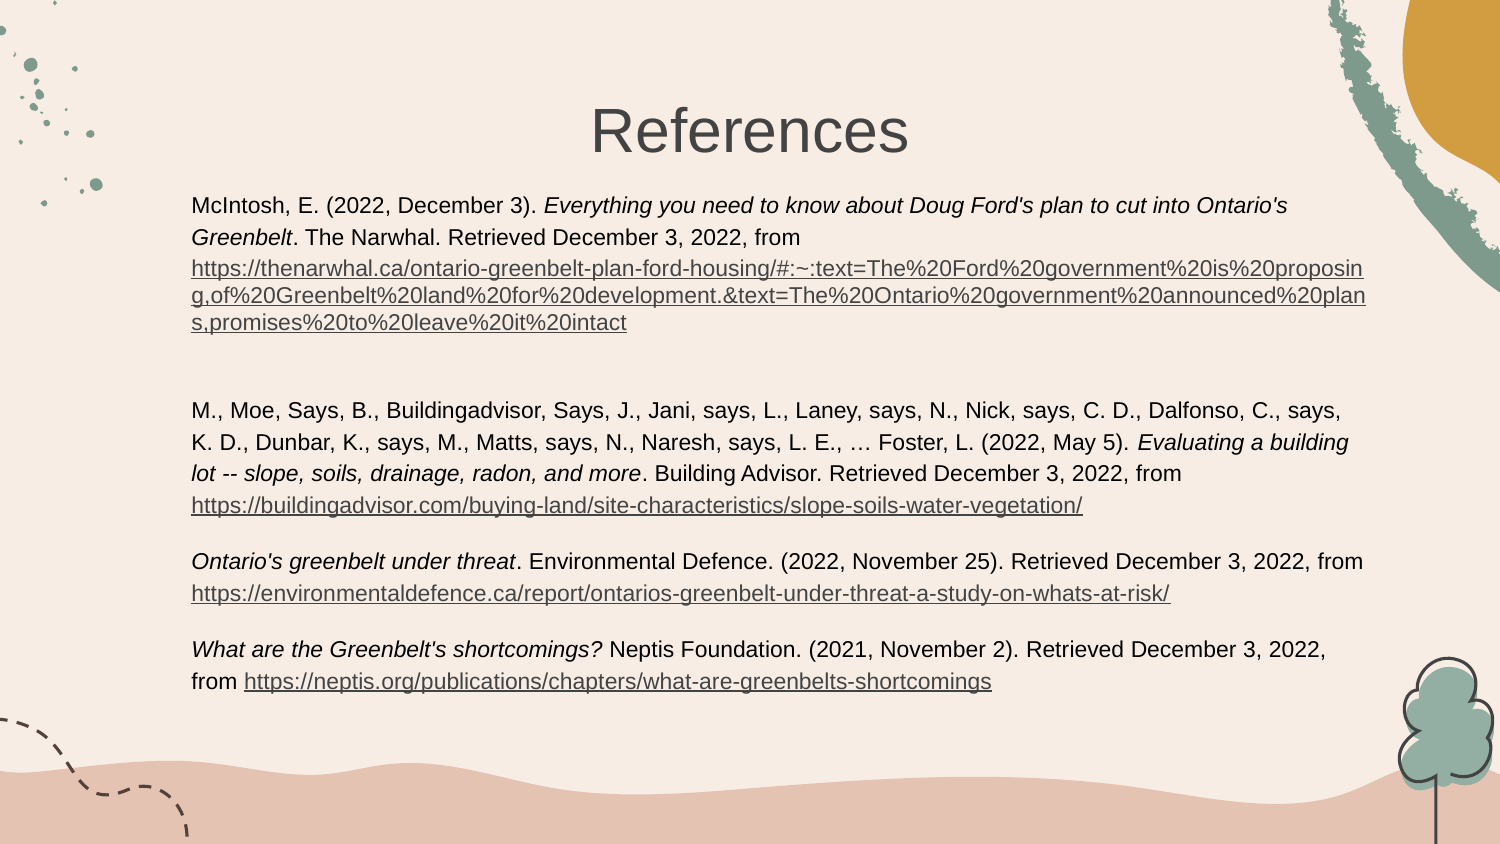

# References

McIntosh, E. (2022, December 3). Everything you need to know about Doug Ford's plan to cut into Ontario's Greenbelt. The Narwhal. Retrieved December 3, 2022, from https://thenarwhal.ca/ontario-greenbelt-plan-ford-housing/#:~:text=The%20Ford%20government%20is%20proposing,of%20Greenbelt%20land%20for%20development.&text=The%20Ontario%20government%20announced%20plans,promises%20to%20leave%20it%20intact
M., Moe, Says, B., Buildingadvisor, Says, J., Jani, says, L., Laney, says, N., Nick, says, C. D., Dalfonso, C., says, K. D., Dunbar, K., says, M., Matts, says, N., Naresh, says, L. E., … Foster, L. (2022, May 5). Evaluating a building lot -- slope, soils, drainage, radon, and more. Building Advisor. Retrieved December 3, 2022, from https://buildingadvisor.com/buying-land/site-characteristics/slope-soils-water-vegetation/
Ontario's greenbelt under threat. Environmental Defence. (2022, November 25). Retrieved December 3, 2022, from https://environmentaldefence.ca/report/ontarios-greenbelt-under-threat-a-study-on-whats-at-risk/
What are the Greenbelt's shortcomings? Neptis Foundation. (2021, November 2). Retrieved December 3, 2022, from https://neptis.org/publications/chapters/what-are-greenbelts-shortcomings